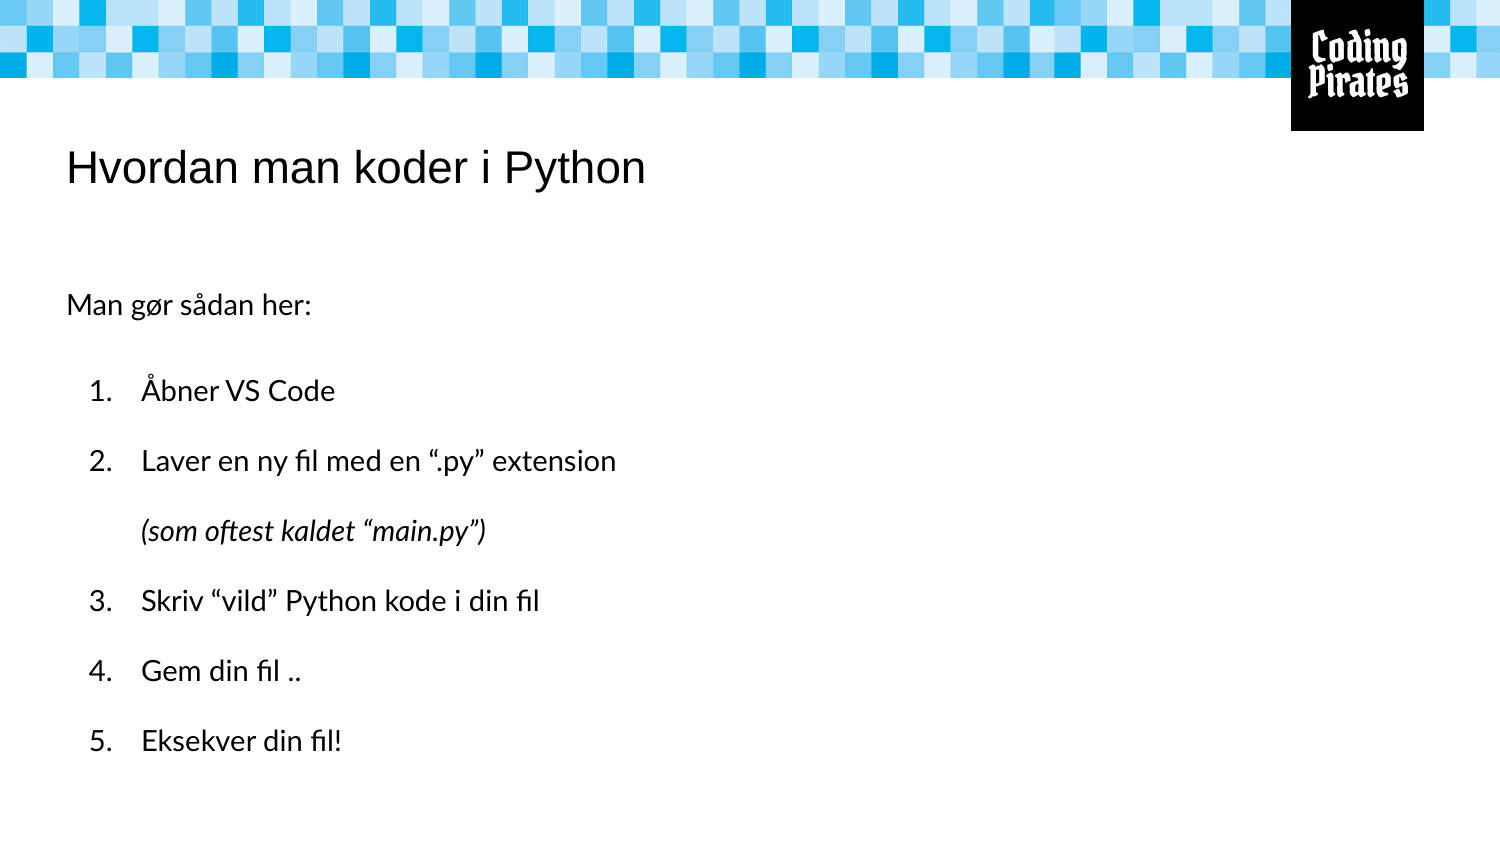

# Hvordan man koder i Python
Man gør sådan her:
Åbner VS Code
Laver en ny fil med en “.py” extension
(som oftest kaldet “main.py”)
Skriv “vild” Python kode i din fil
Gem din fil ..
Eksekver din fil!